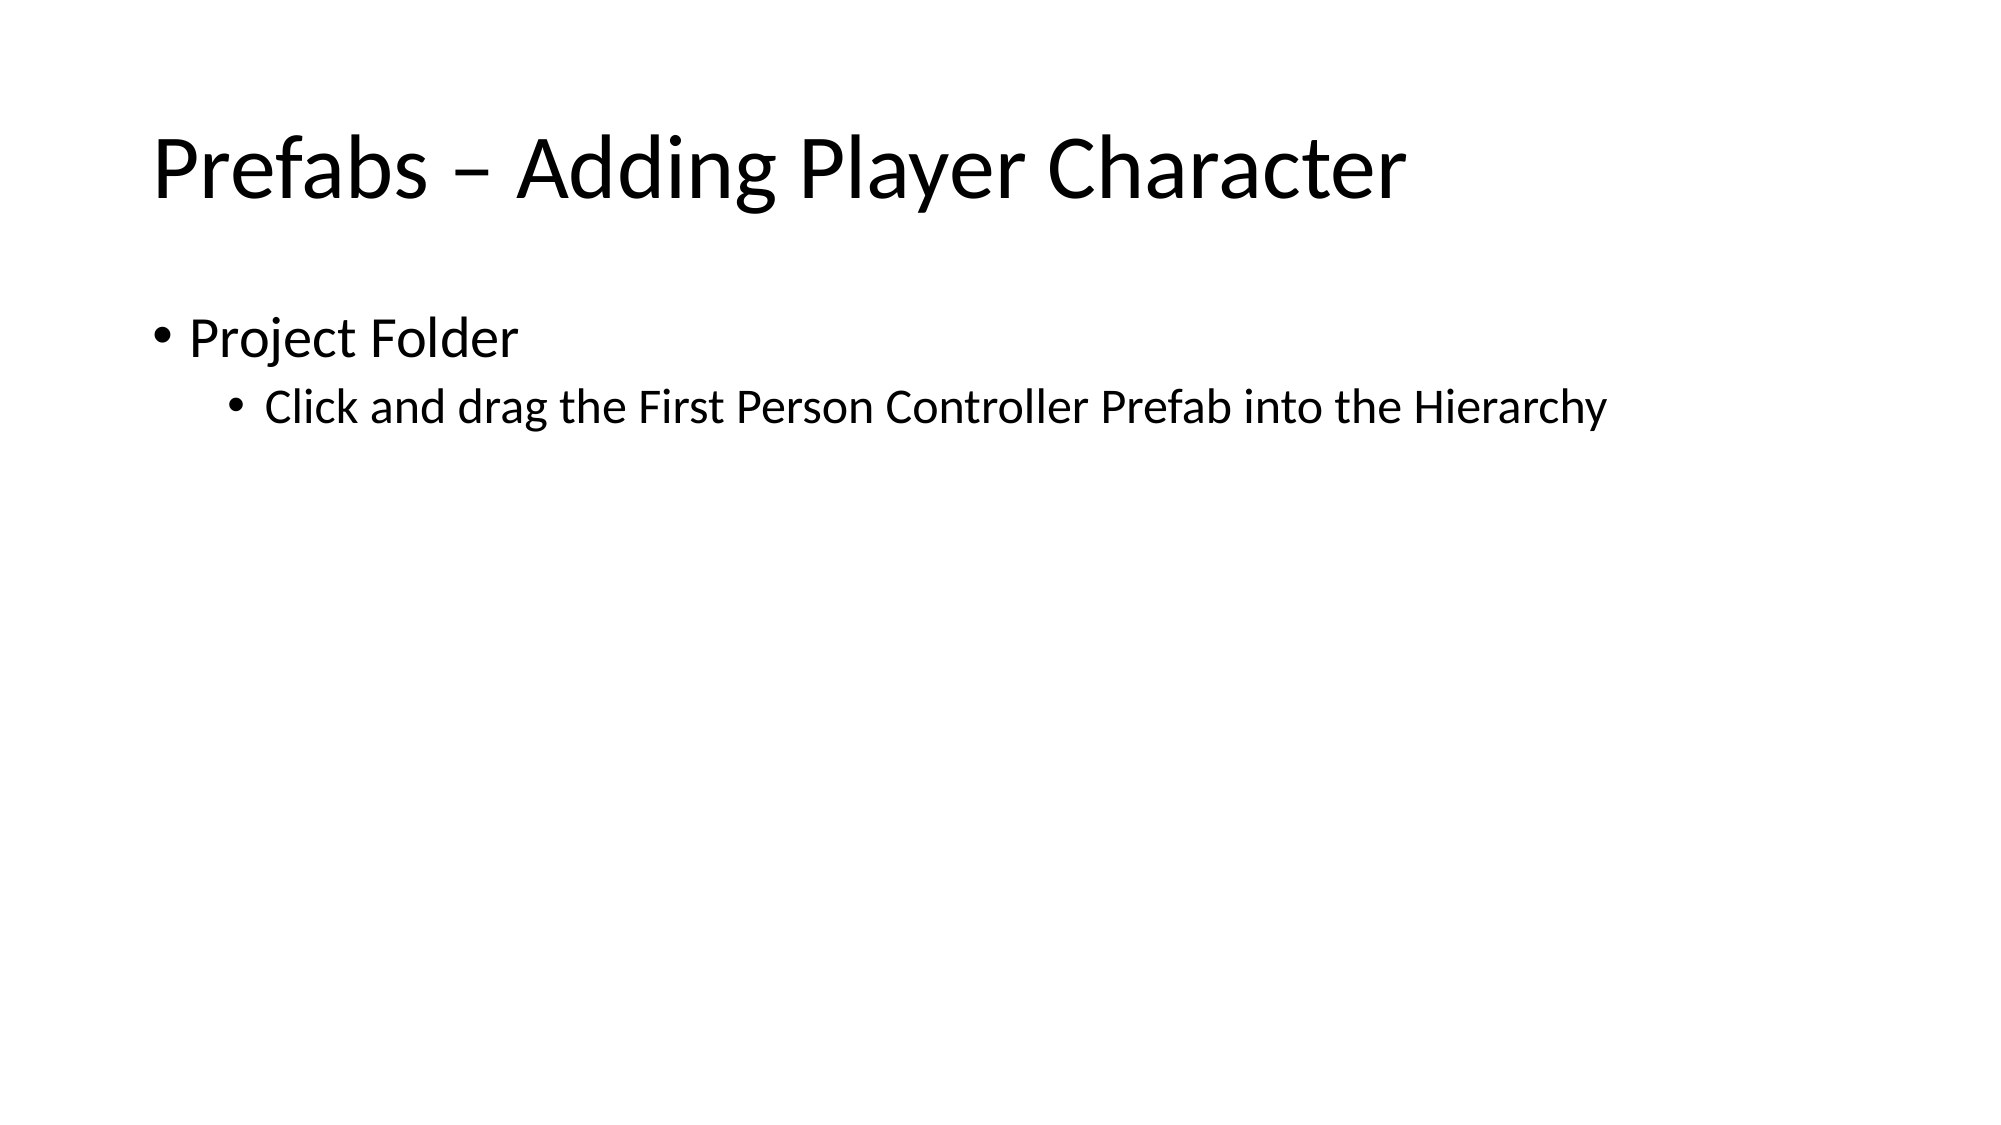

# Prefabs – Adding Player Character
Project Folder
Click and drag the First Person Controller Prefab into the Hierarchy